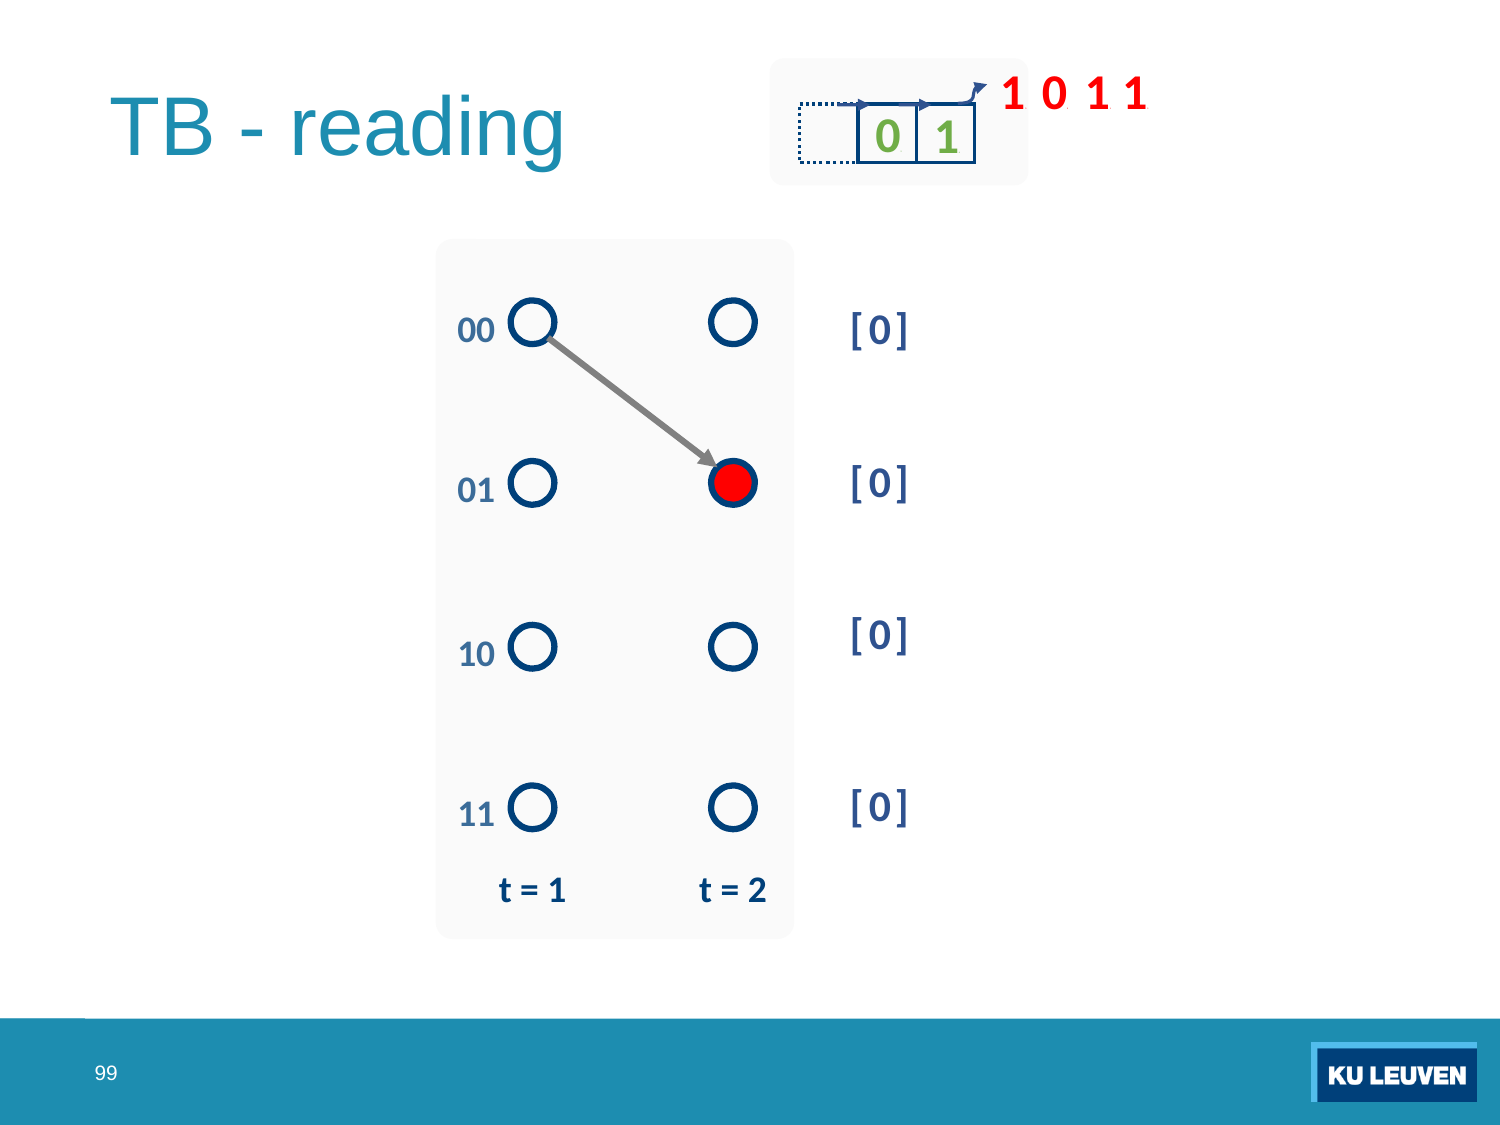

# TB - reading

13
05
11
12

02
14

00

[
0
]
[
0
]
01

[
0
]
10

[
0
]

1
1
t = 1
t = 2

99